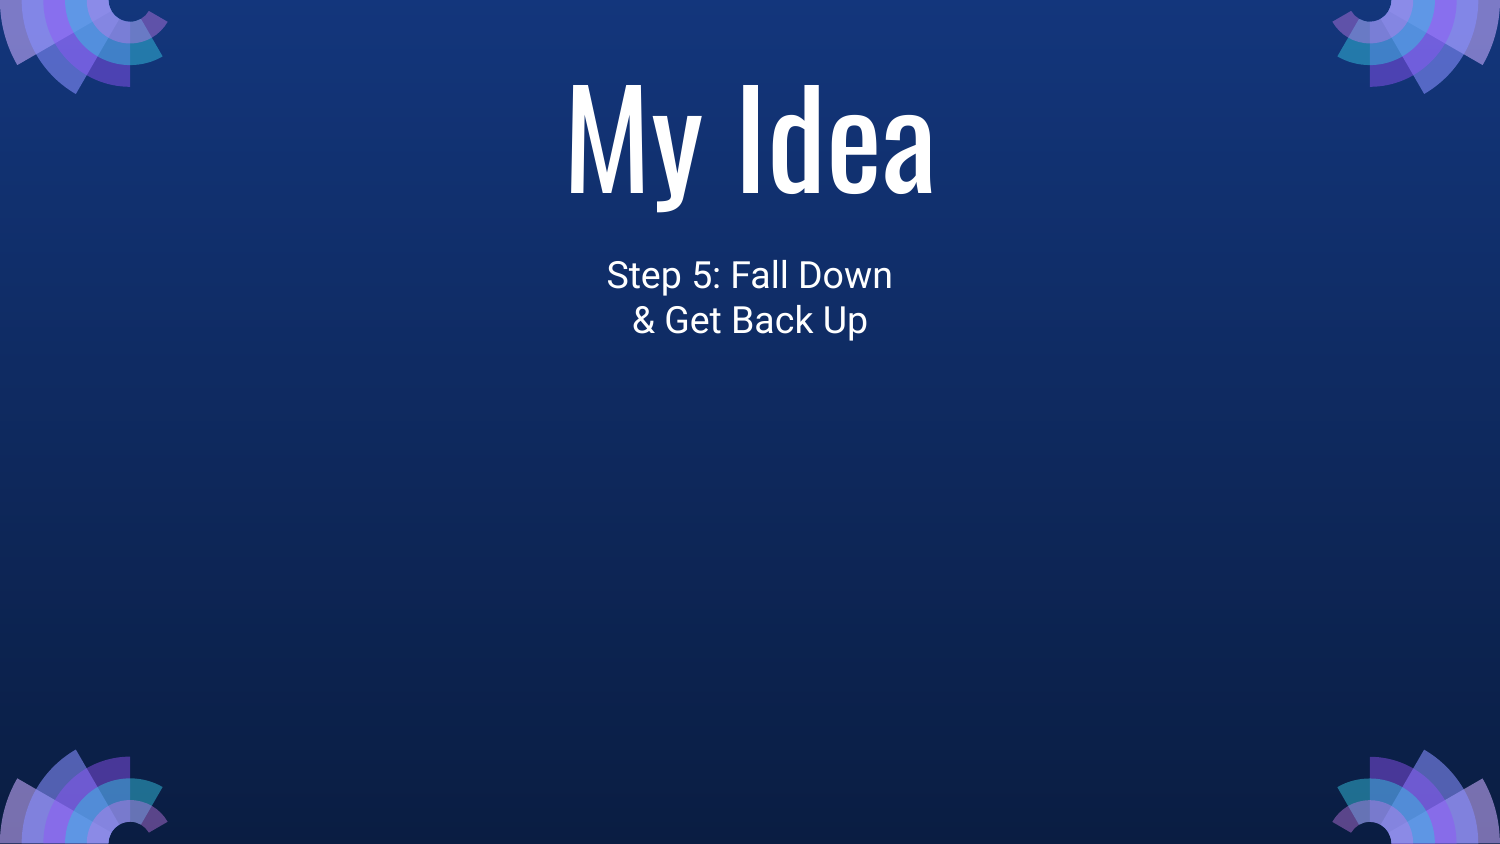

My Idea
Step 5: Fall Down
& Get Back Up